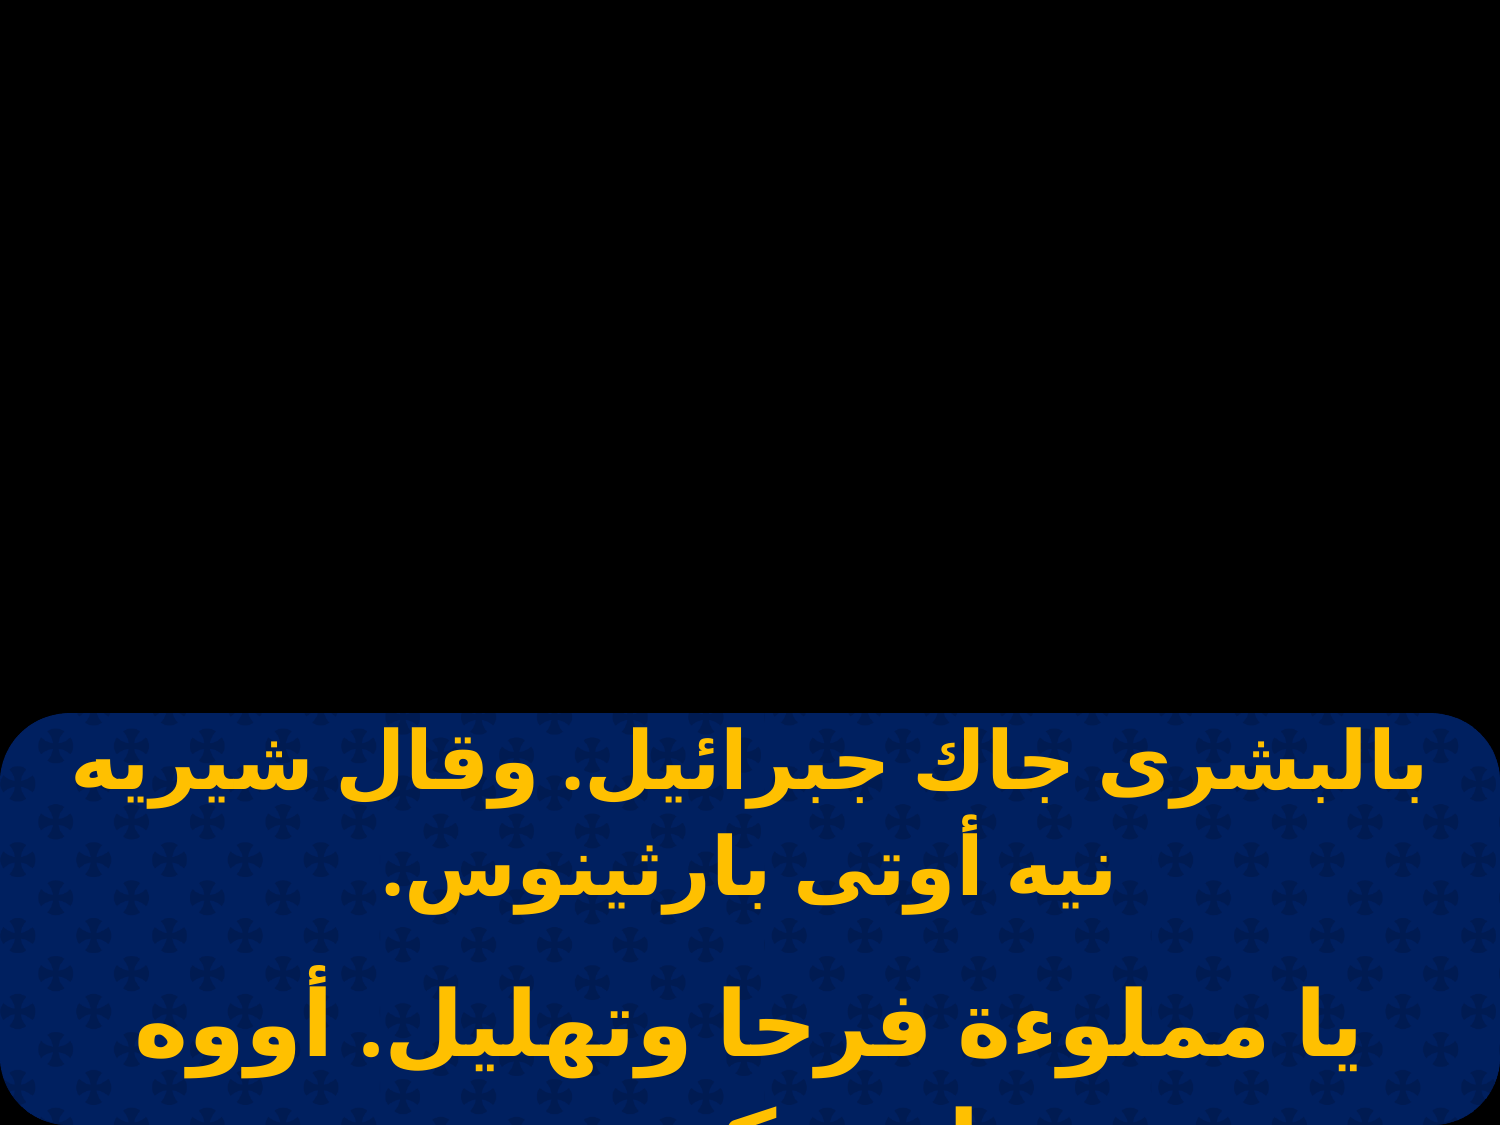

| بالبشرى جاك جبرائيل. وقال شيريه نيه أوتى بارثينوس. |
| --- |
|  |
| يا مملوءة فرحا وتهليل. أووه ميتاسو كيريوس. |